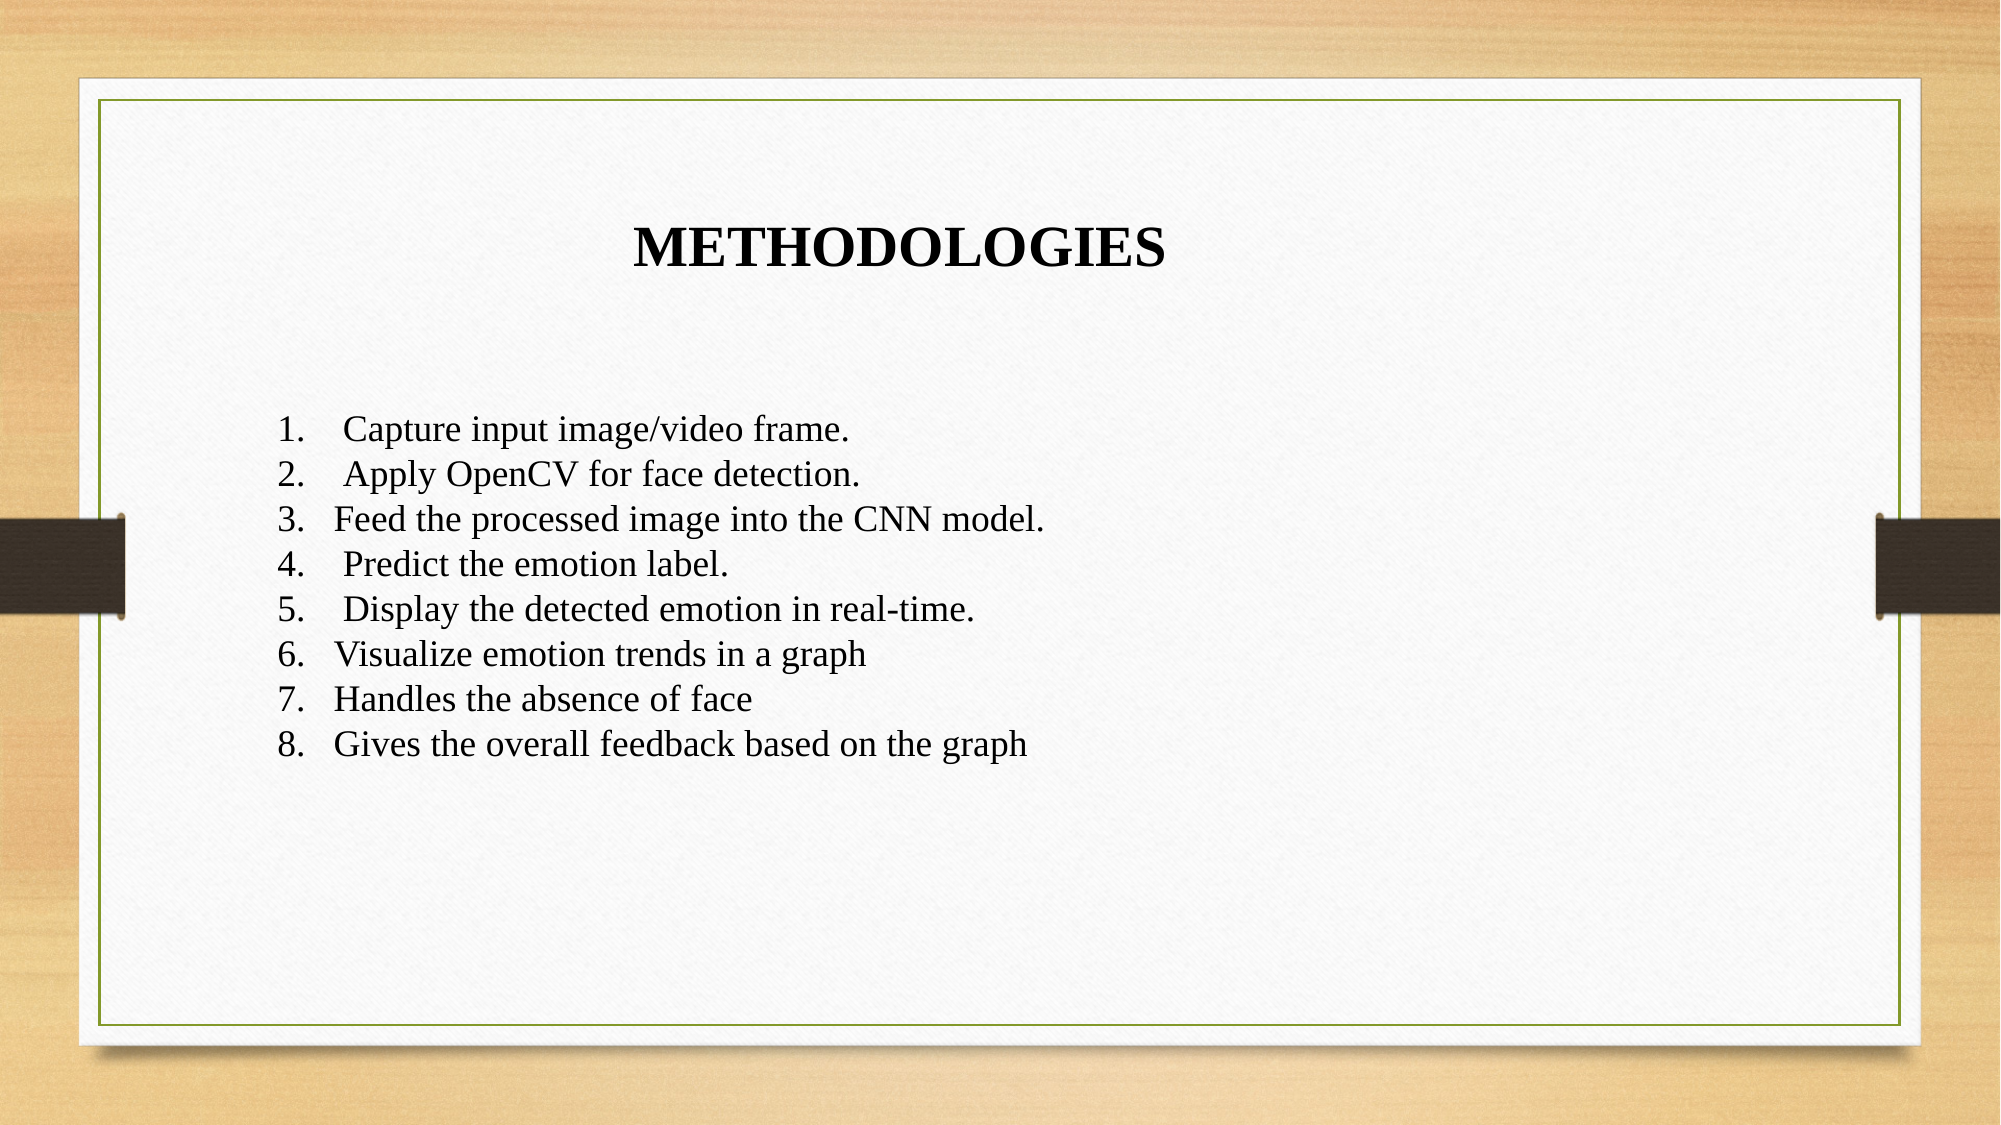

METHODOLOGIES

 Capture input image/video frame.
 Apply OpenCV for face detection.
Feed the processed image into the CNN model.
 Predict the emotion label.
 Display the detected emotion in real-time.
Visualize emotion trends in a graph
Handles the absence of face
Gives the overall feedback based on the graph